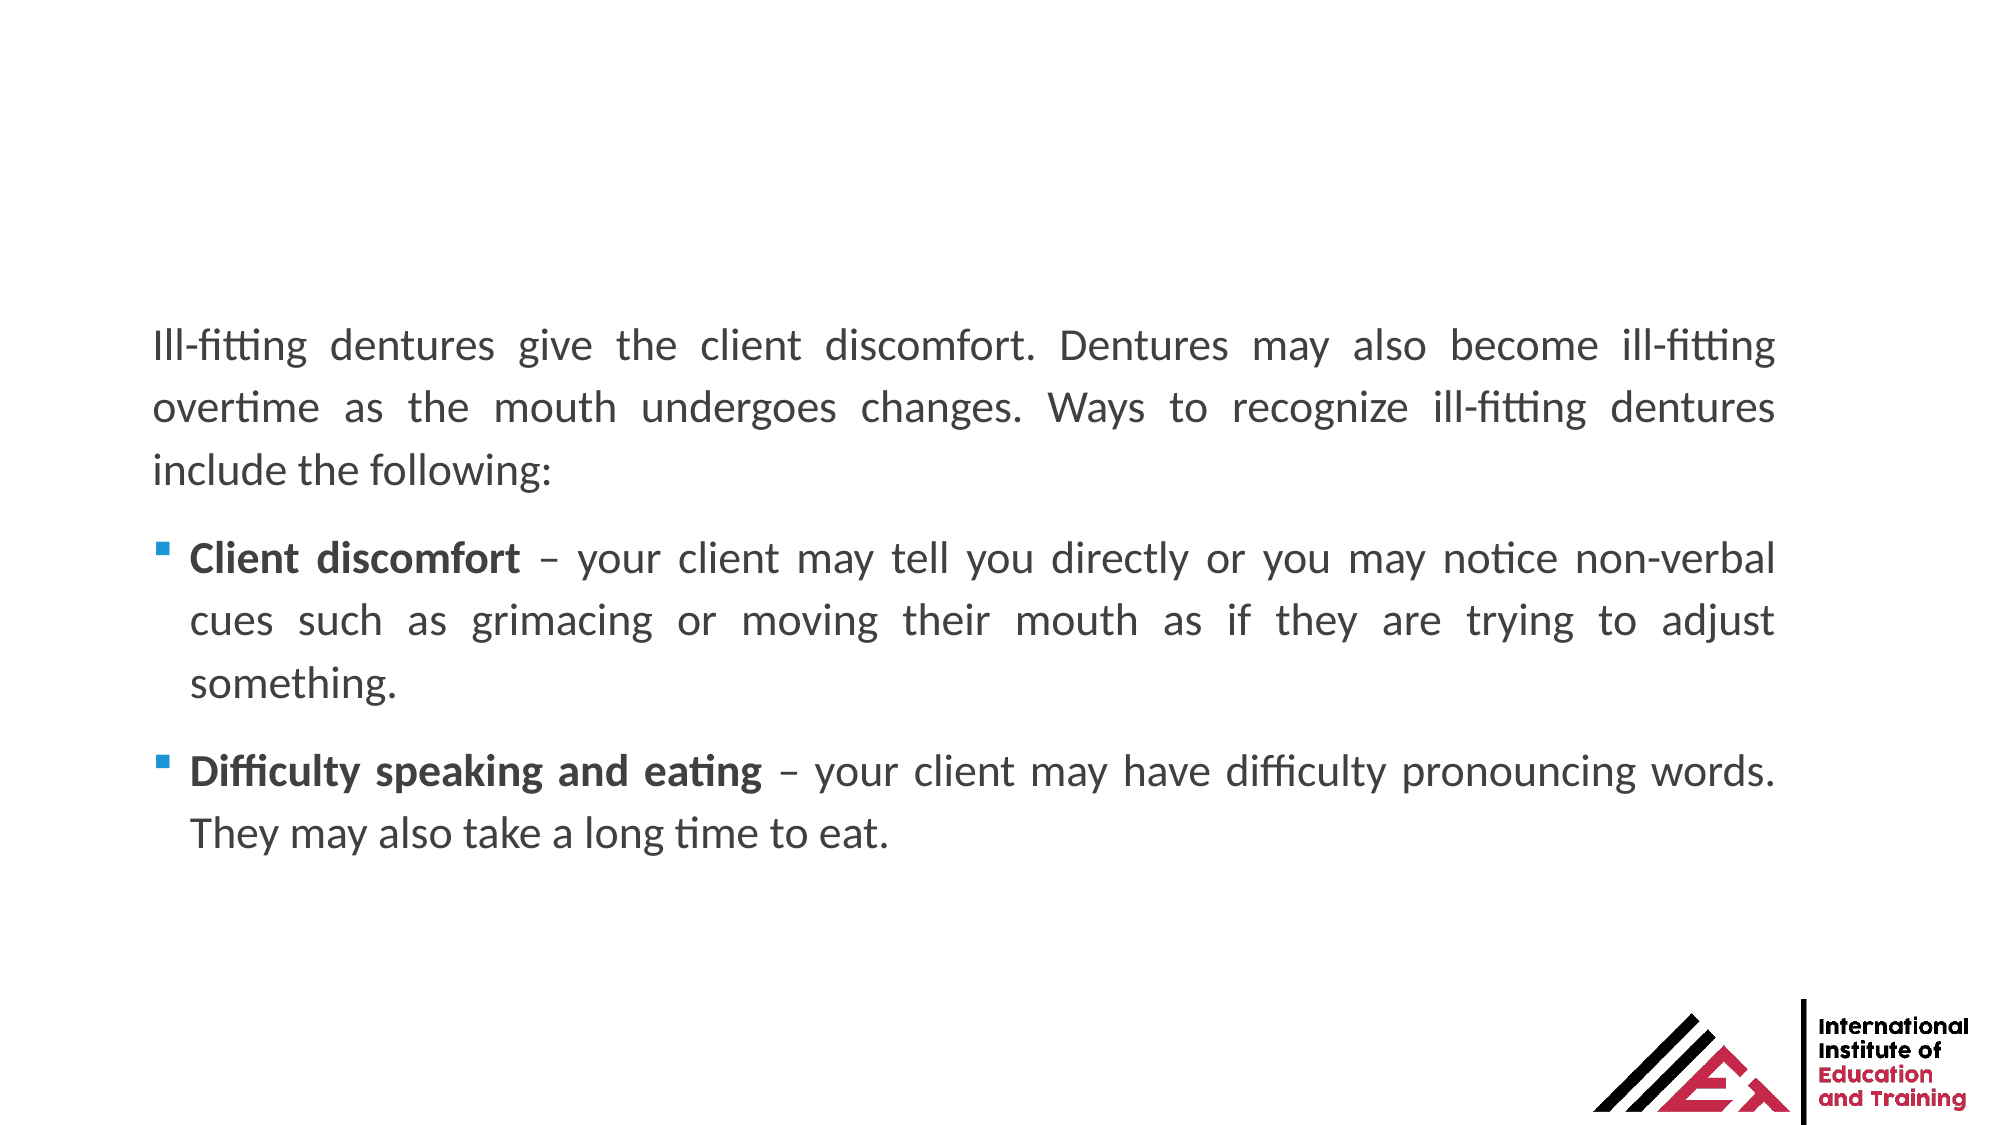

Ill-fitting dentures give the client discomfort. Dentures may also become ill-fitting overtime as the mouth undergoes changes. Ways to recognize ill-fitting dentures include the following:
Client discomfort – your client may tell you directly or you may notice non-verbal cues such as grimacing or moving their mouth as if they are trying to adjust something.
Difficulty speaking and eating – your client may have difficulty pronouncing words. They may also take a long time to eat.